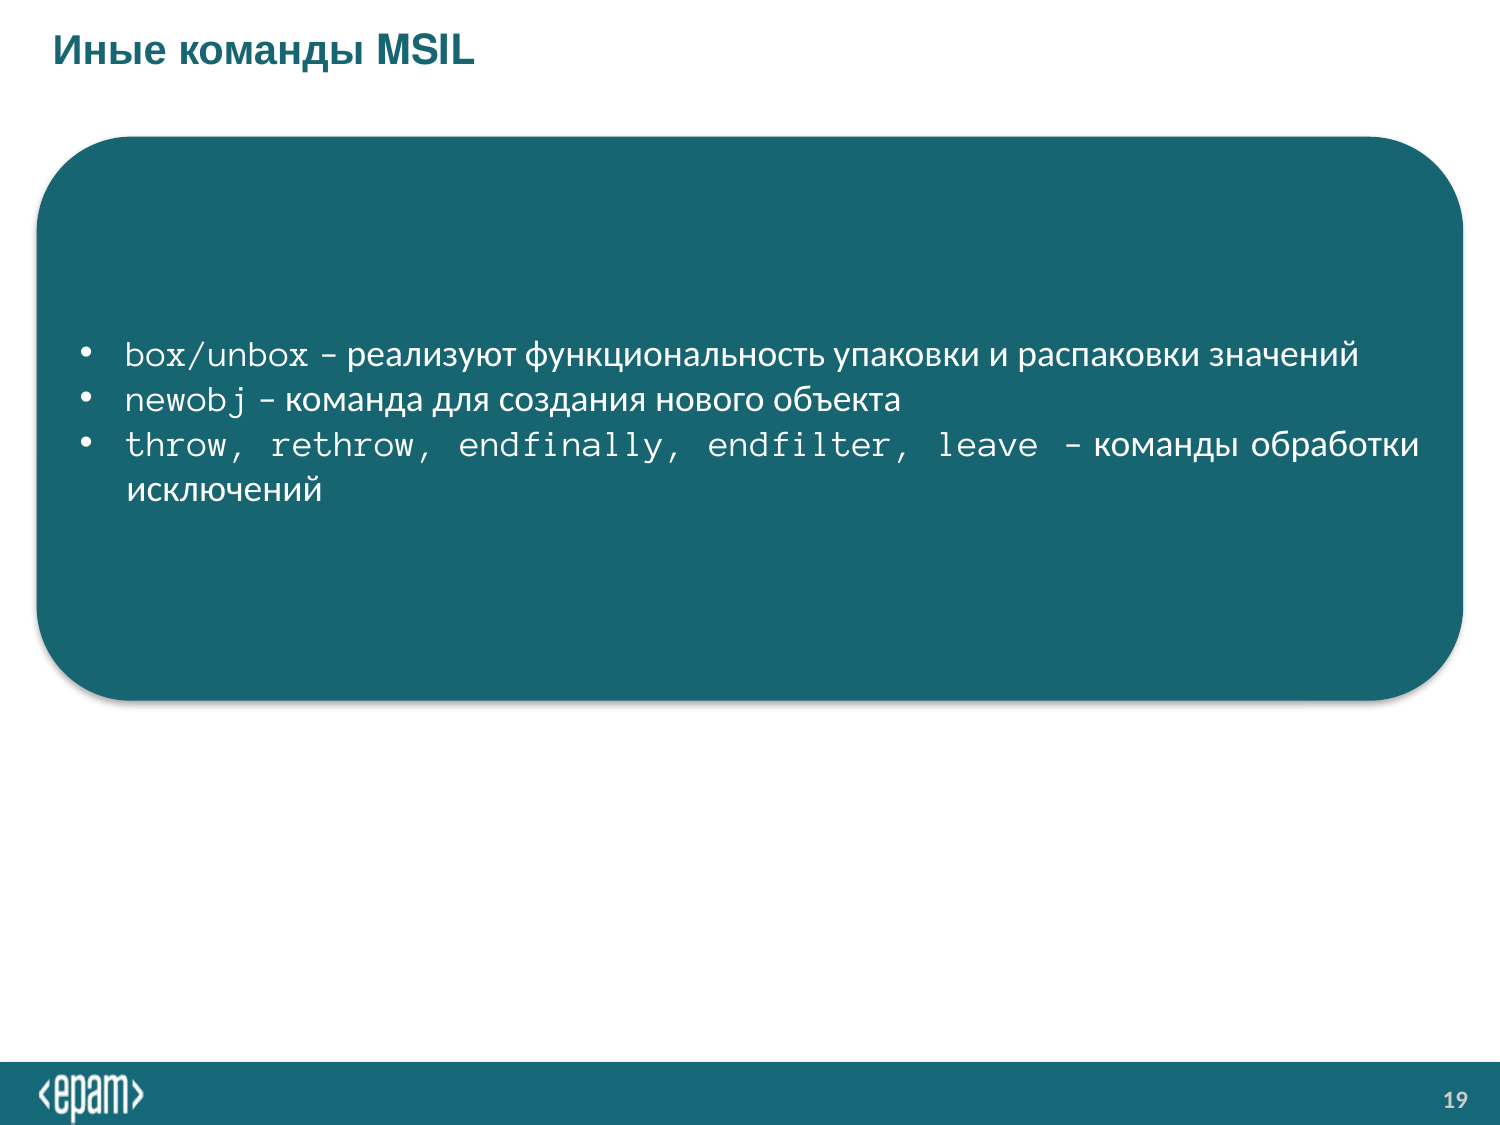

# Иные команды MSIL
box/unbox – реализуют функциональность упаковки и распаковки значений
newobj – команда для создания нового объекта
throw, rethrow, endfinally, endfilter, leave – команды обработки исключений